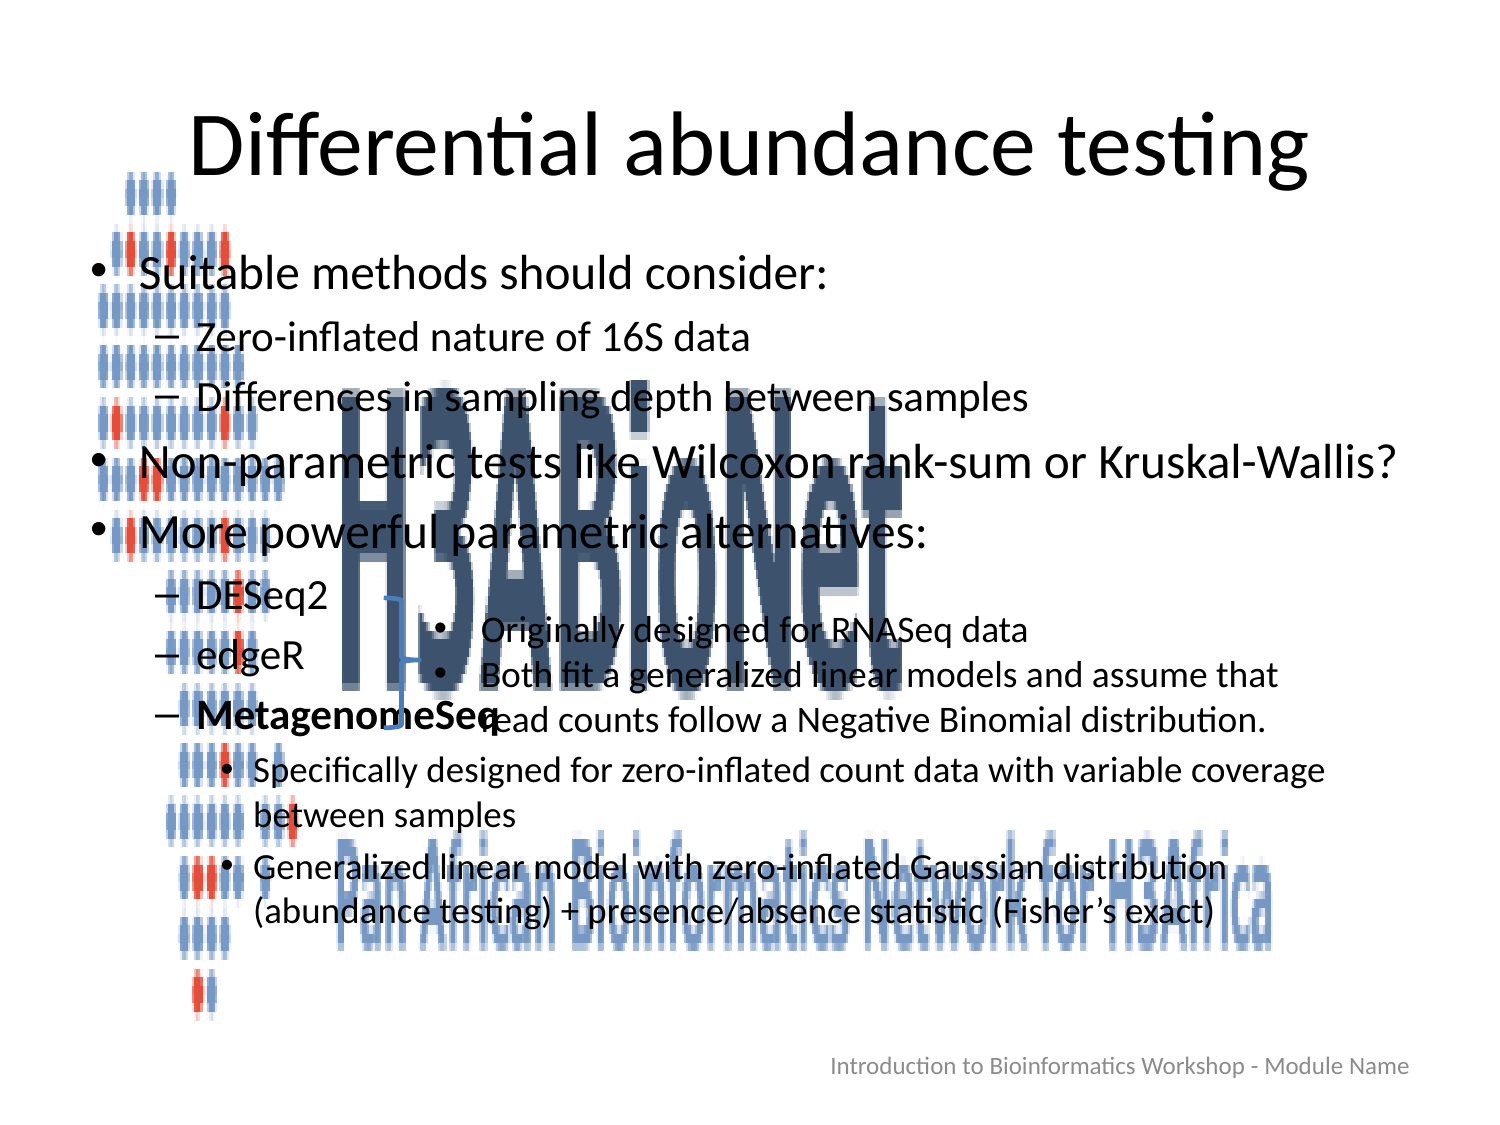

# Differential abundance testing
Suitable methods should consider:
Zero-inflated nature of 16S data
Differences in sampling depth between samples
Non-parametric tests like Wilcoxon rank-sum or Kruskal-Wallis?
More powerful parametric alternatives:
DESeq2
edgeR
MetagenomeSeq
Specifically designed for zero-inflated count data with variable coverage between samples
Generalized linear model with zero-inflated Gaussian distribution (abundance testing) + presence/absence statistic (Fisher’s exact)

Originally designed for RNASeq data
Both fit a generalized linear models and assume that read counts follow a Negative Binomial distribution.

Introduction to Bioinformatics Workshop - Module Name